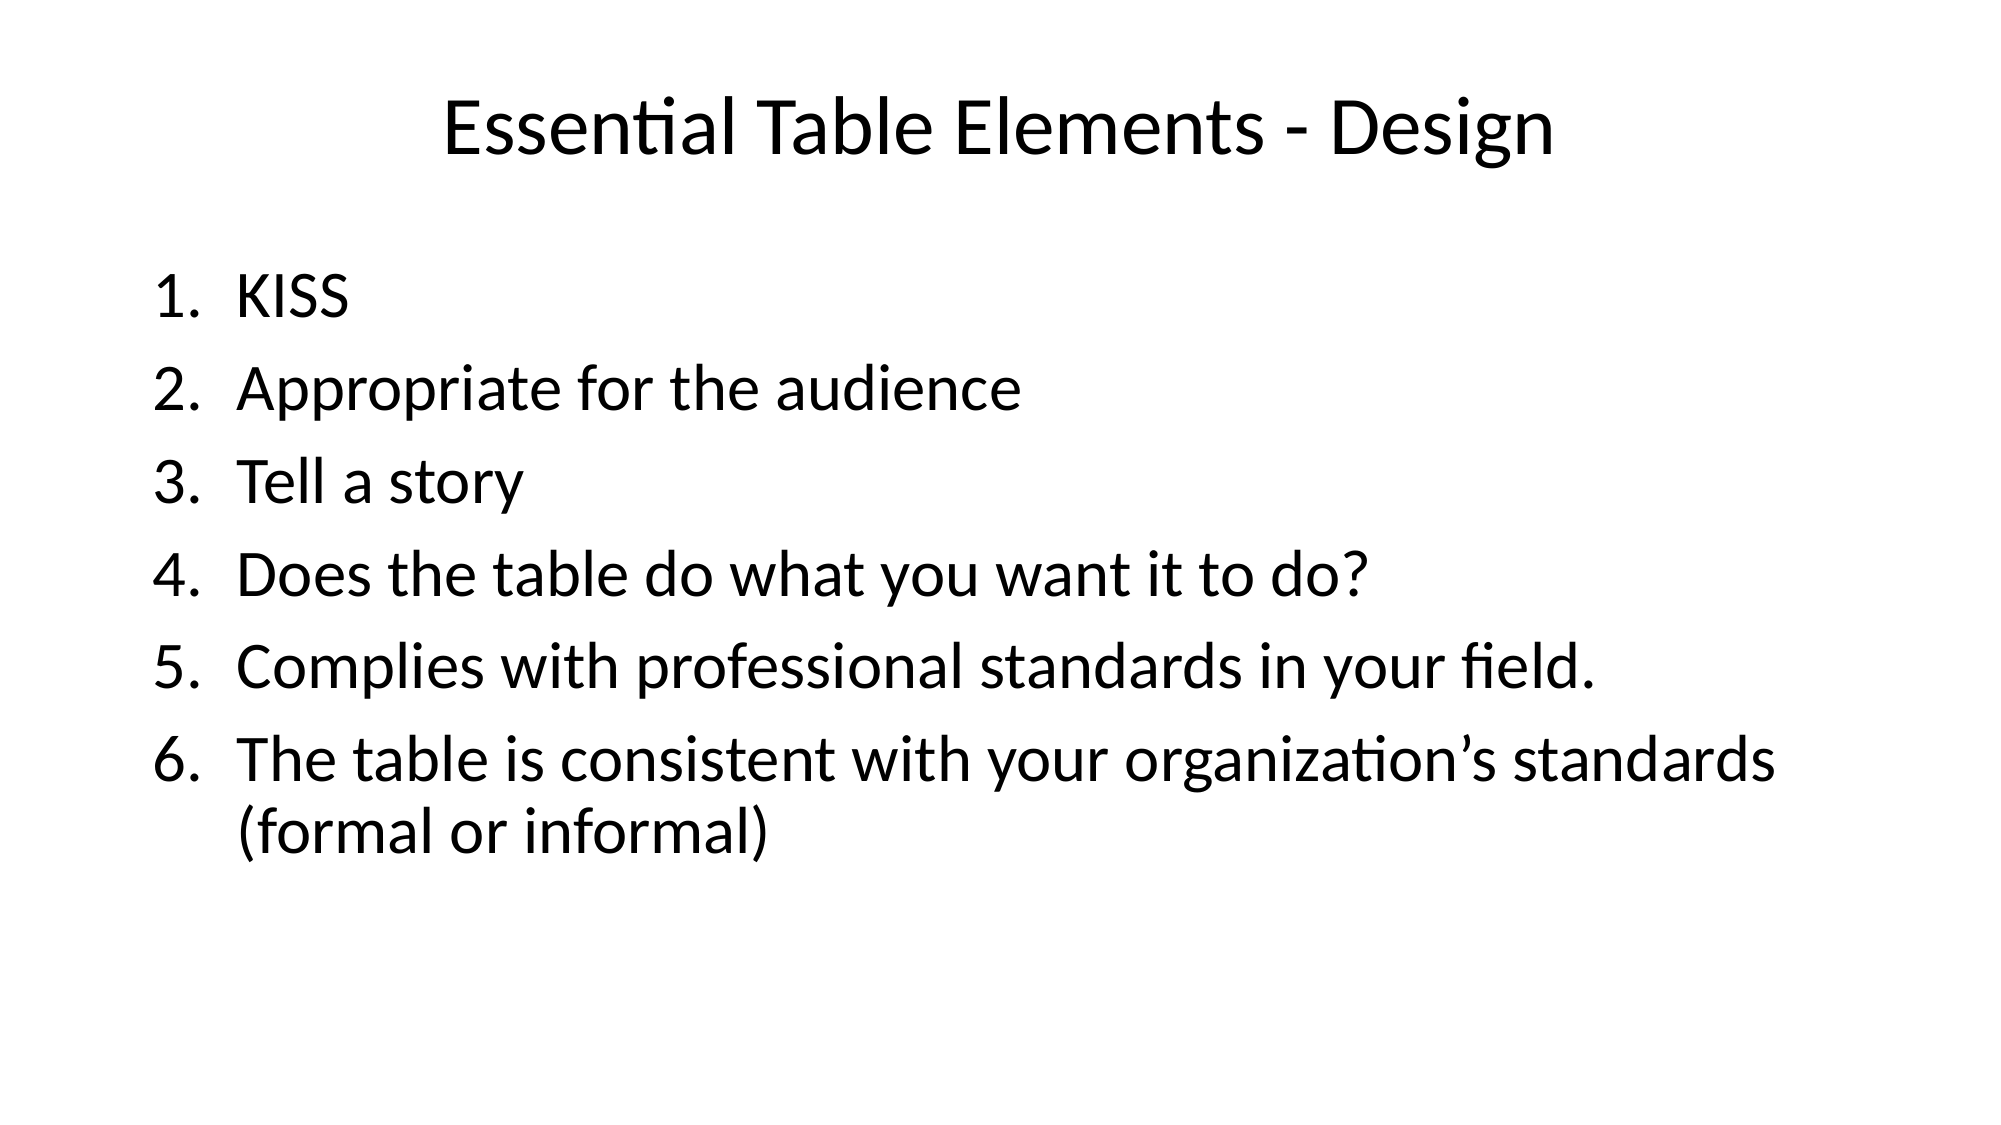

# Essential Table Elements - Design
KISS
Appropriate for the audience
Tell a story
Does the table do what you want it to do?
Complies with professional standards in your field.
The table is consistent with your organization’s standards (formal or informal)